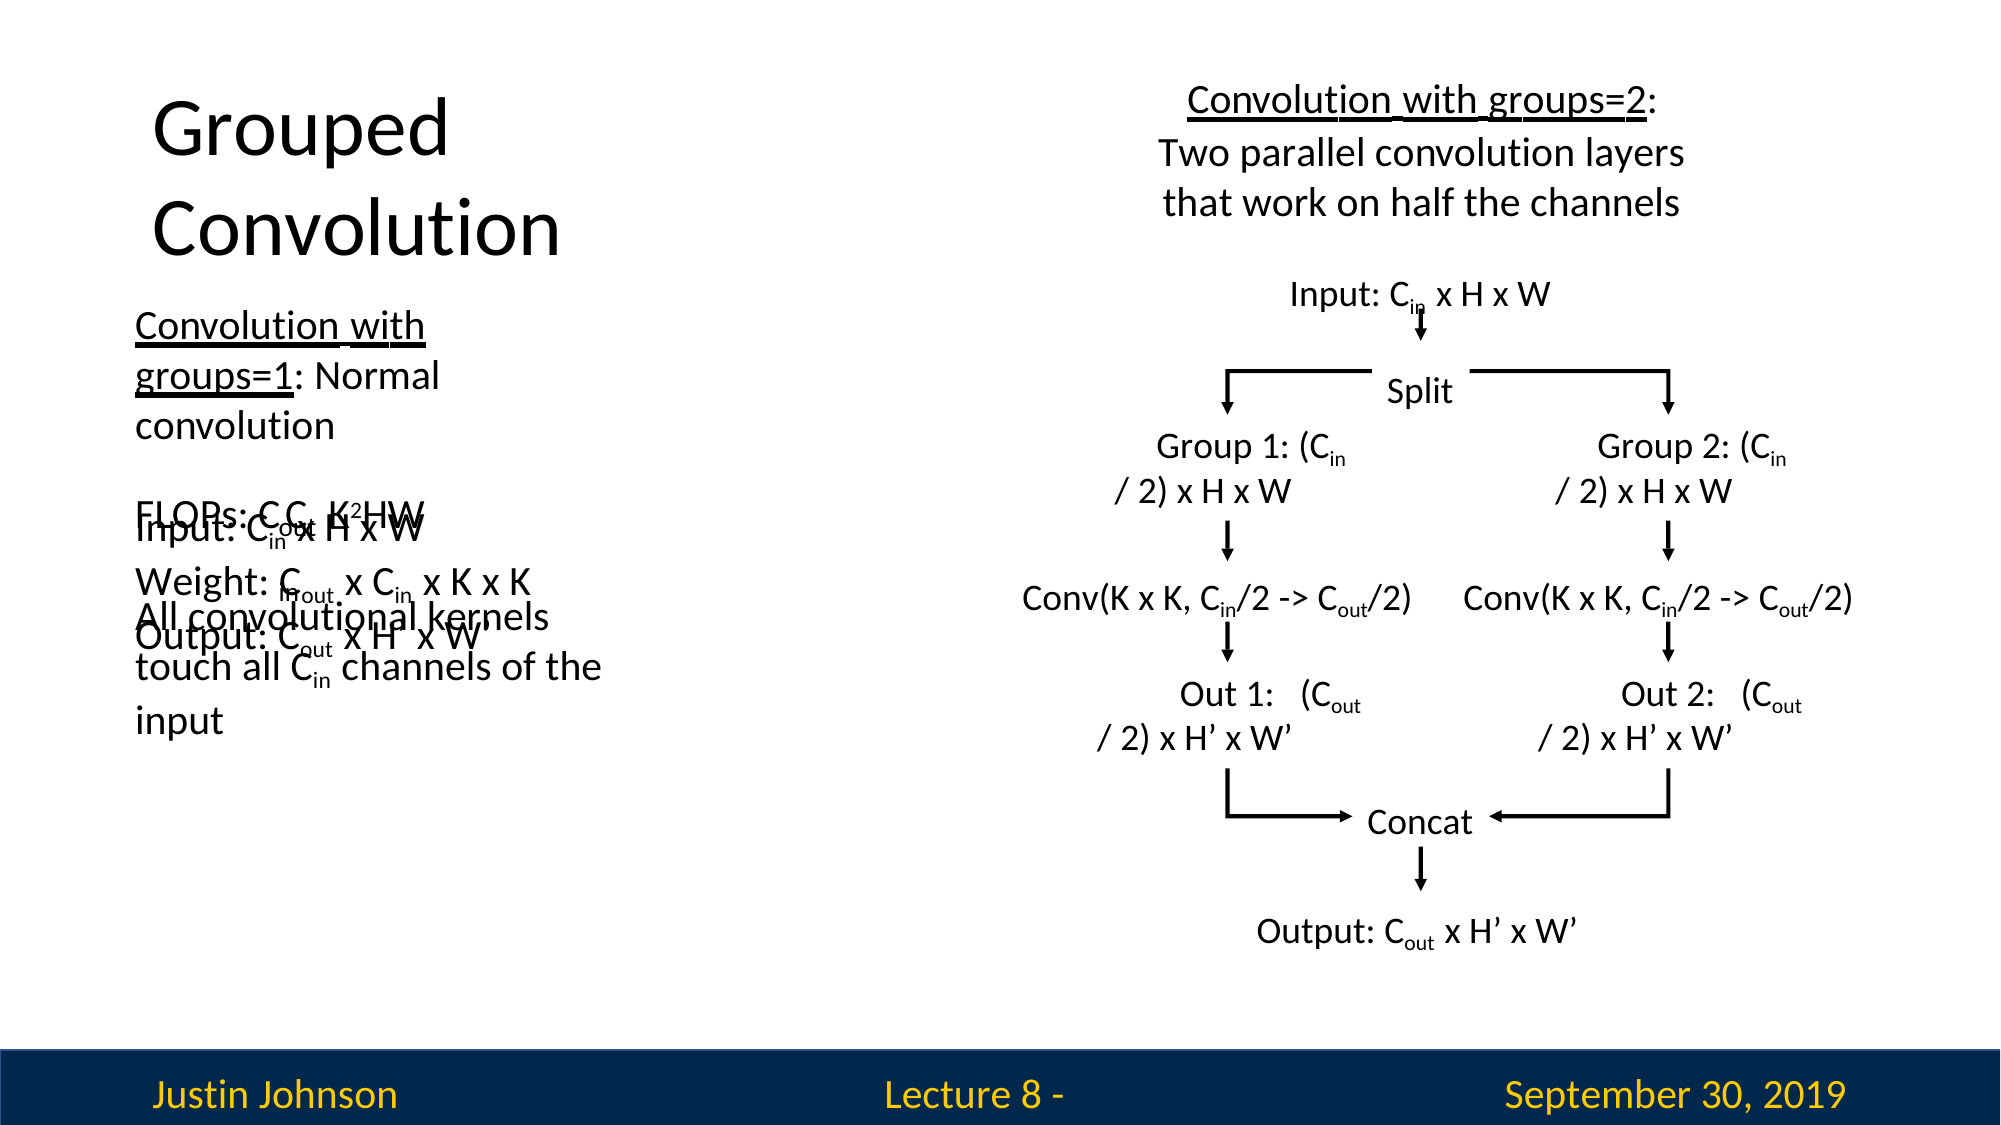

Grouped Convolution
Convolution with groups=1: Normal convolution

Input: Cin  x H x W Weight: Cout  x Cin  x K x K Output: Cout  x H’ x W’
# Convolution with groups=2:
Two parallel convolution layers that work on half the channels
Input: Cin  x H x W Split

Group 1: (Cin  / 2) x H x W
Group 2: (Cin  / 2) x H x W
FLOPs: C	C  K2HW
out	in

Conv(K x K, Cin/2 -> Cout/2)
Conv(K x K, Cin/2 -> Cout/2)
All convolutional kernels touch all Cin  channels of the input

Out 1:   (Cout  / 2) x H’ x W’
Out 2:   (Cout  / 2) x H’ x W’

Concat

Output: Cout  x H’ x W’

Justin Johnson
September 30, 2019
Lecture 8 - 410